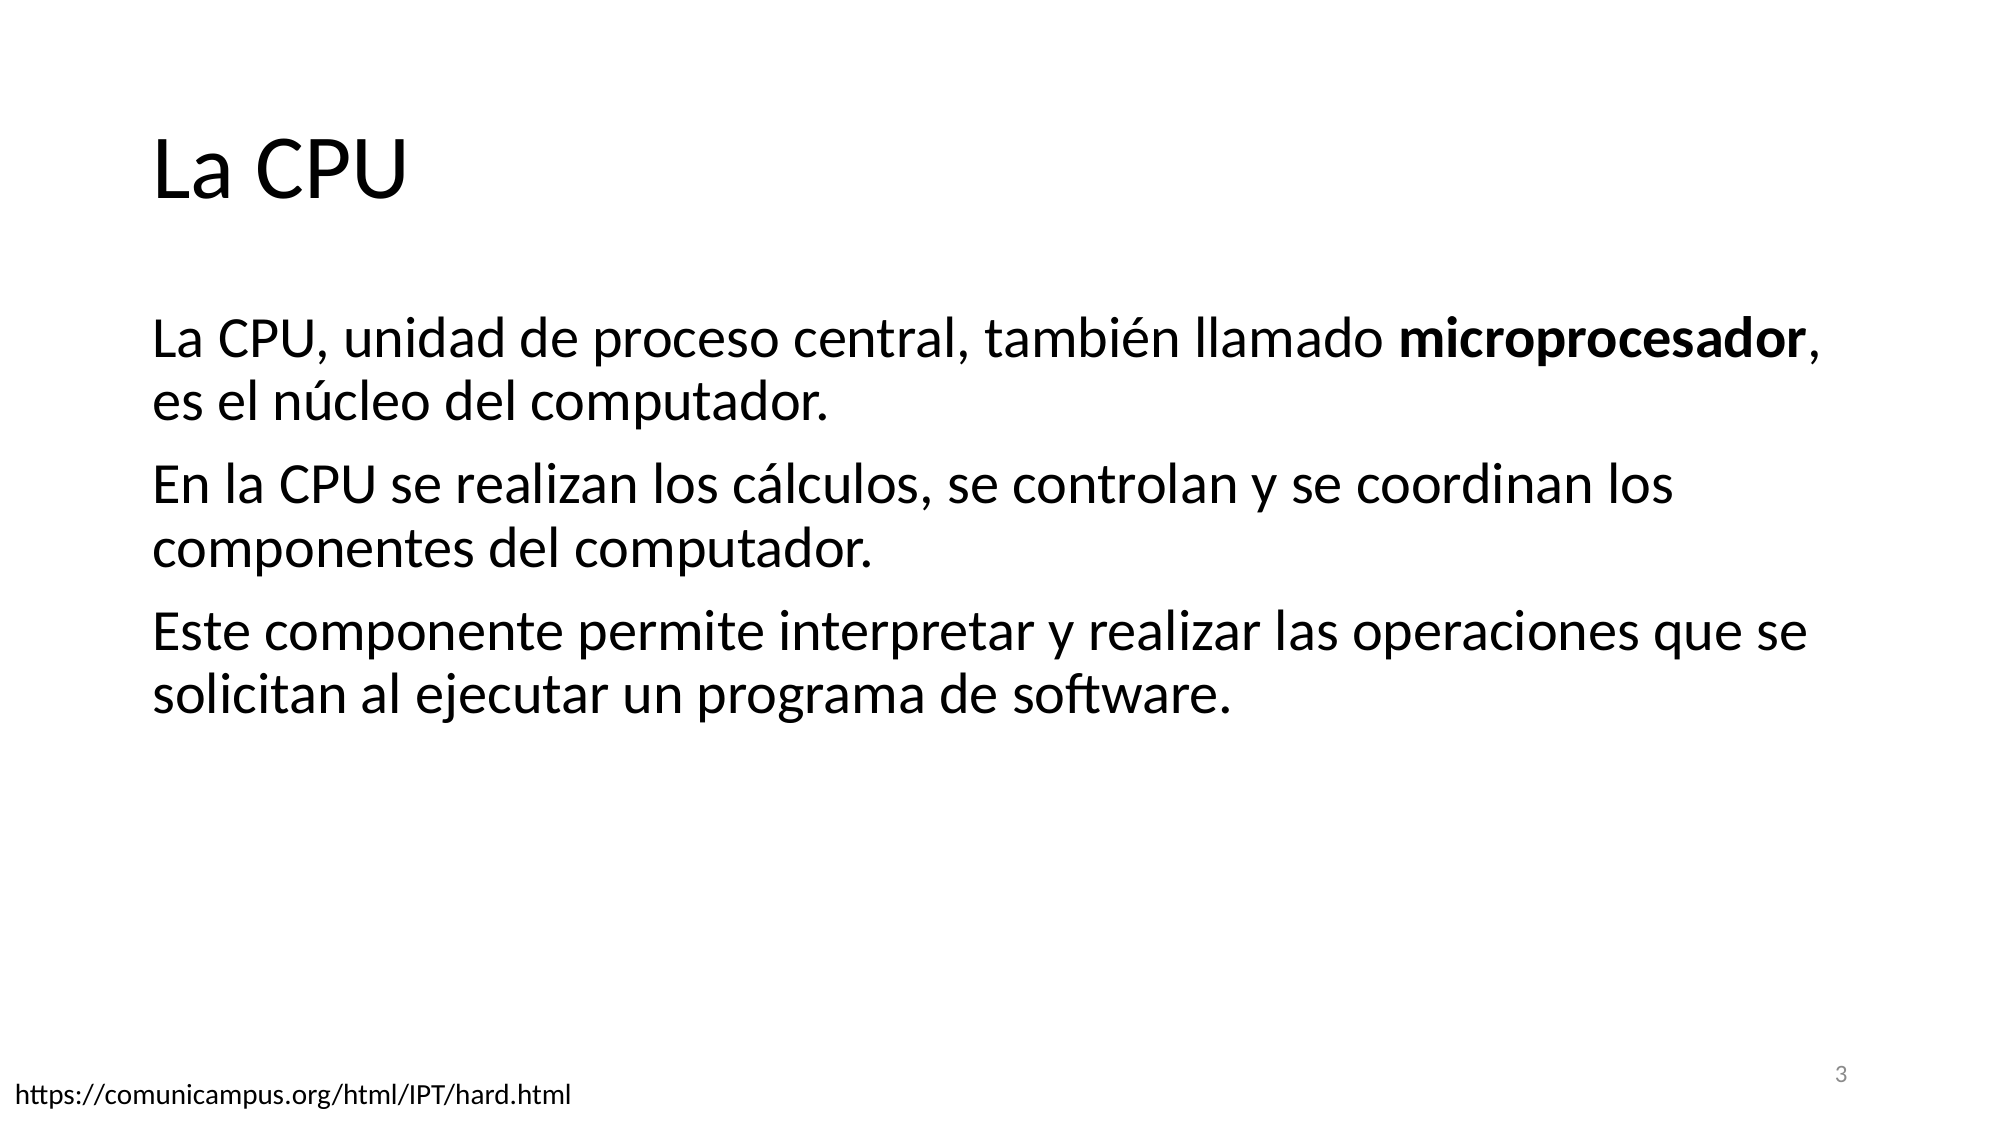

# La CPU
La CPU, unidad de proceso central, también llamado microprocesador, es el núcleo del computador.
En la CPU se realizan los cálculos, se controlan y se coordinan los componentes del computador.
Este componente permite interpretar y realizar las operaciones que se solicitan al ejecutar un programa de software.
3
https://comunicampus.org/html/IPT/hard.html